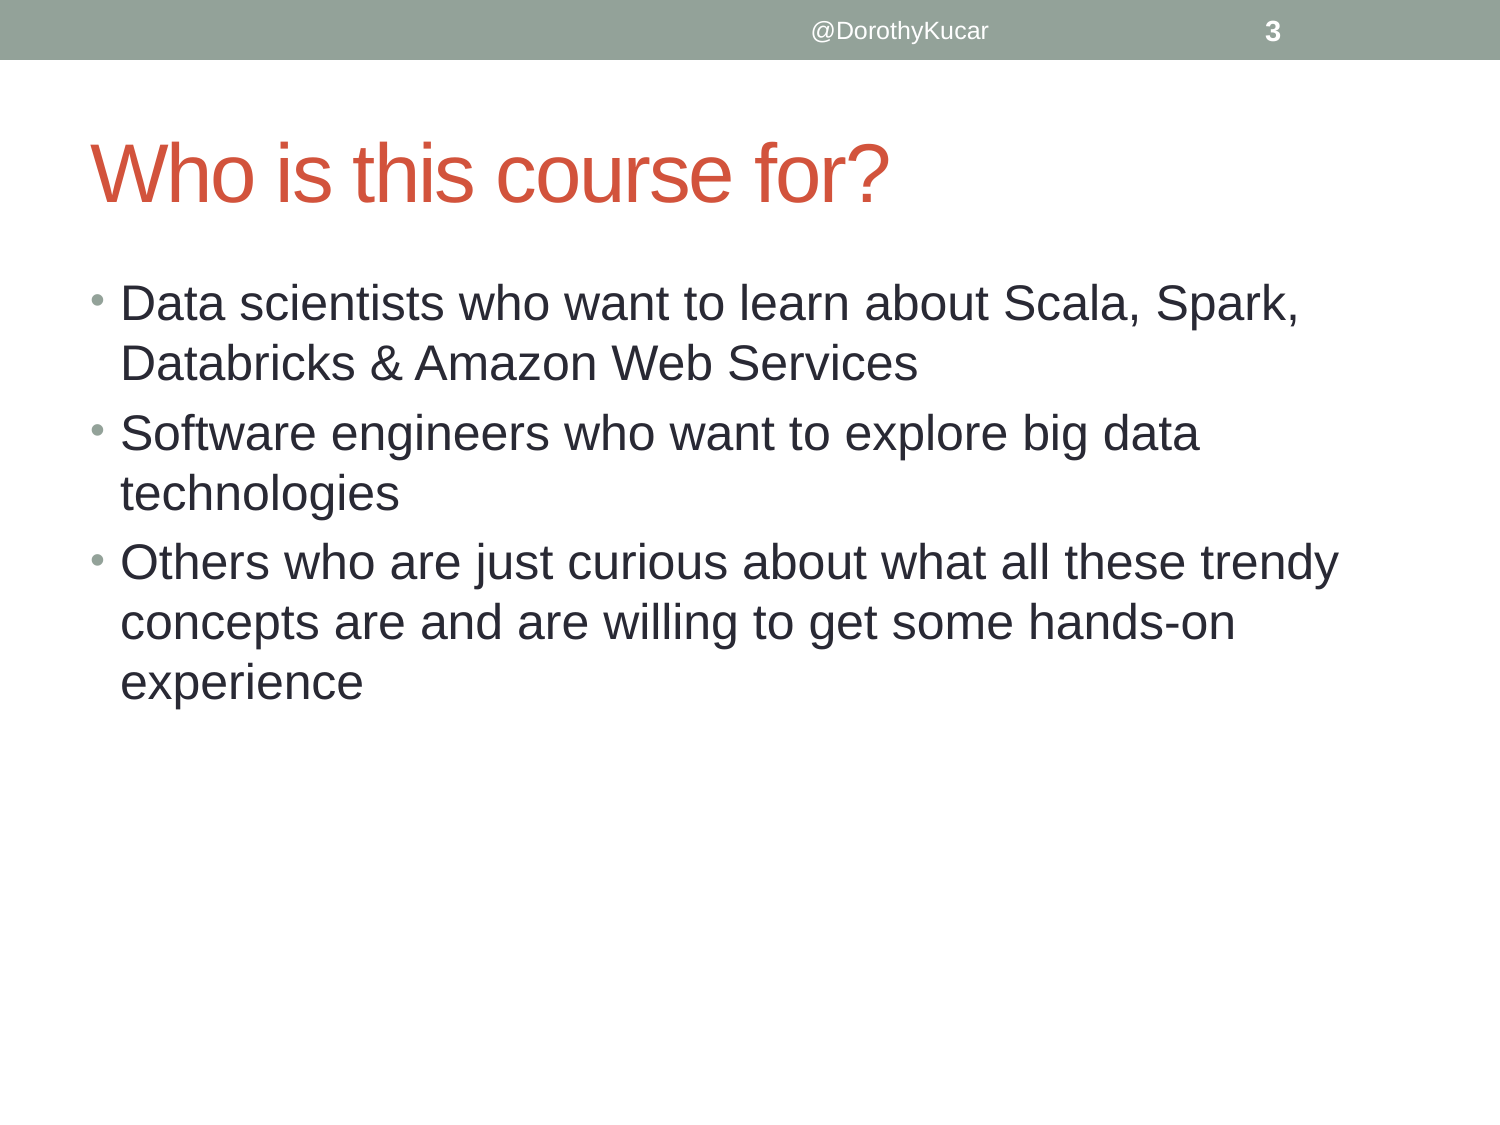

@DorothyKucar
3
# Who is this course for?
Data scientists who want to learn about Scala, Spark, Databricks & Amazon Web Services
Software engineers who want to explore big data technologies
Others who are just curious about what all these trendy concepts are and are willing to get some hands-on experience